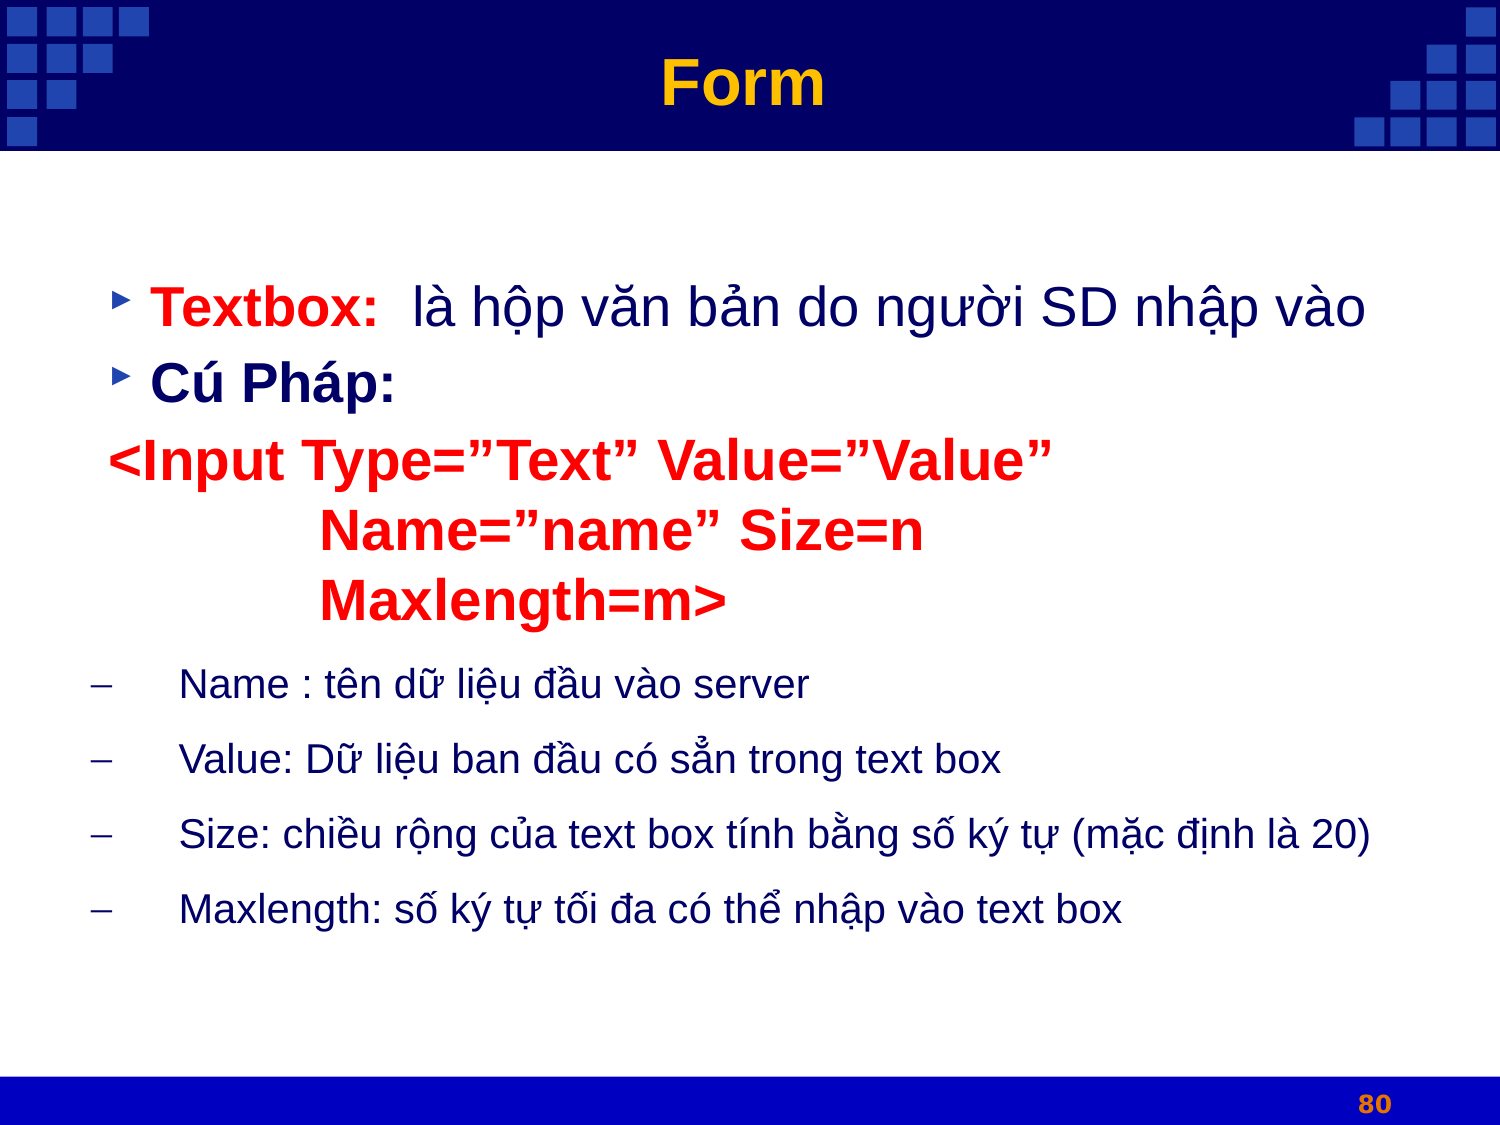

# Form
Textbox:  là hộp văn bản do người SD nhập vào
Cú Pháp:
<Input Type=”Text” Value=”Value”
             Name=”name” Size=n
             Maxlength=m>
Name : tên dữ liệu đầu vào server
Value: Dữ liệu ban đầu có sẳn trong text box
Size: chiều rộng của text box tính bằng số ký tự (mặc định là 20)
Maxlength: số ký tự tối đa có thể nhập vào text box

80